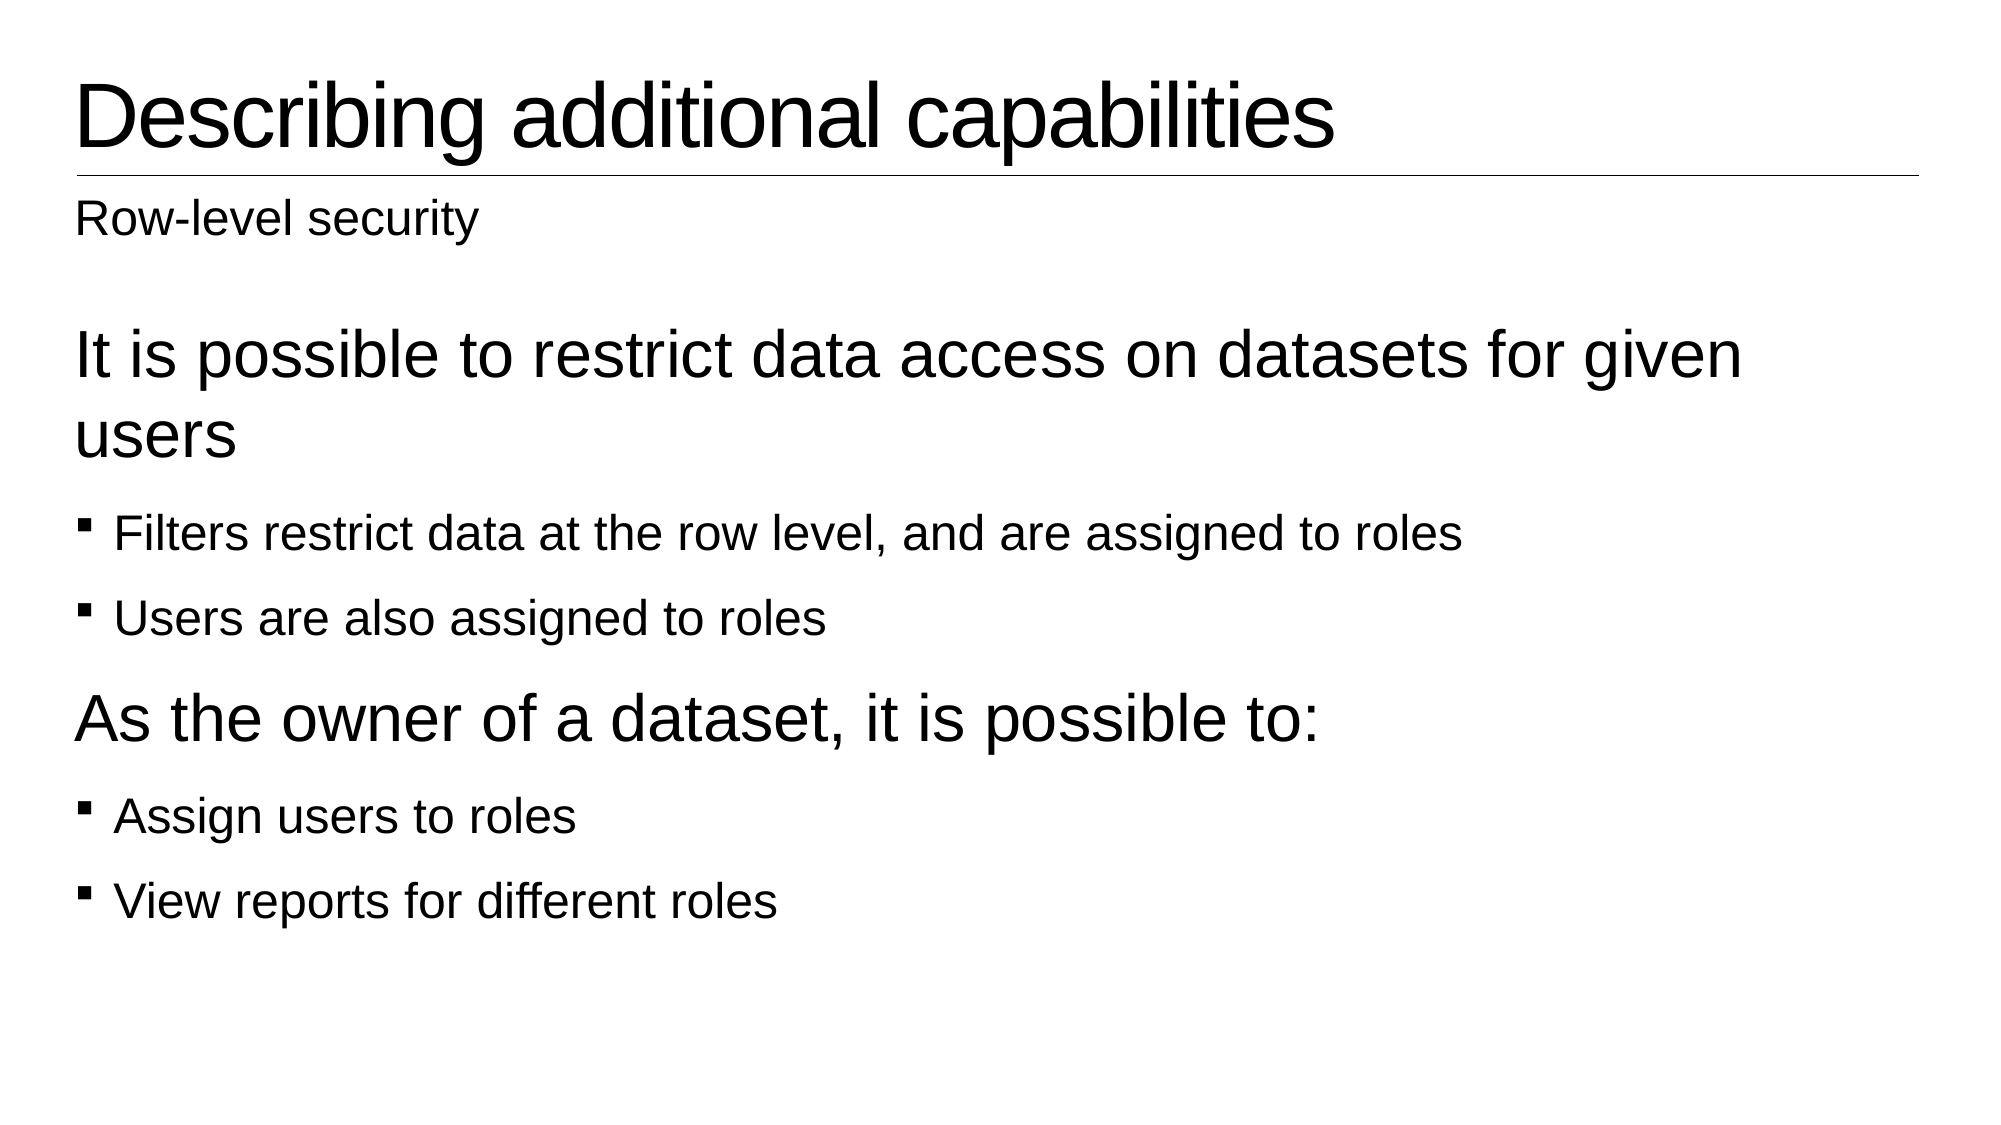

# Describing additional capabilities
Row-level security
It is possible to restrict data access on datasets for given users
Filters restrict data at the row level, and are assigned to roles
Users are also assigned to roles
As the owner of a dataset, it is possible to:
Assign users to roles
View reports for different roles